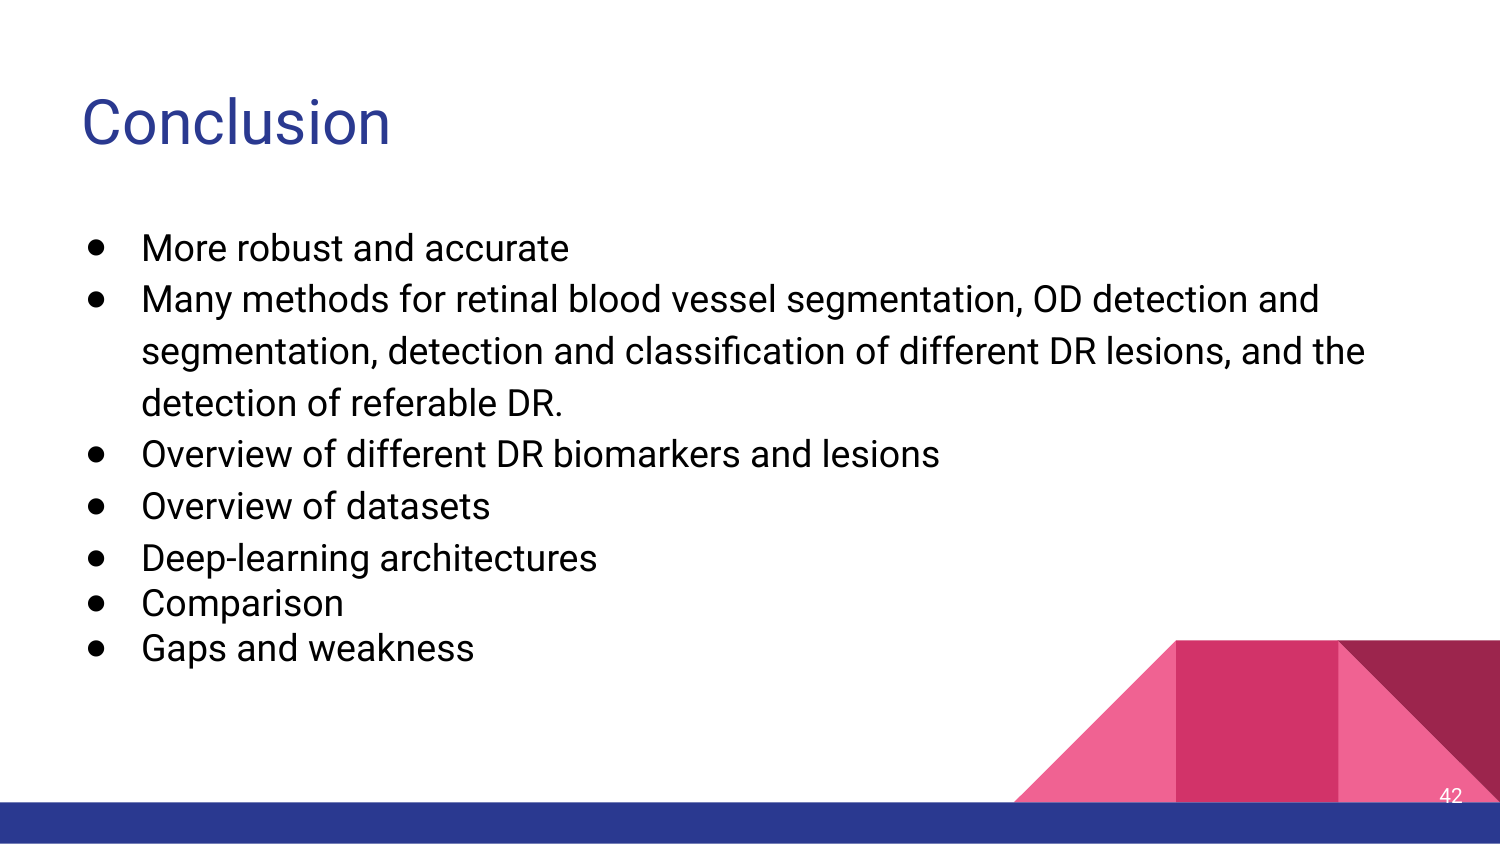

# Conclusion
More robust and accurate
Many methods for retinal blood vessel segmentation, OD detection and segmentation, detection and classification of different DR lesions, and the detection of referable DR.
Overview of different DR biomarkers and lesions
Overview of datasets
Deep-learning architectures
Comparison
Gaps and weakness
42